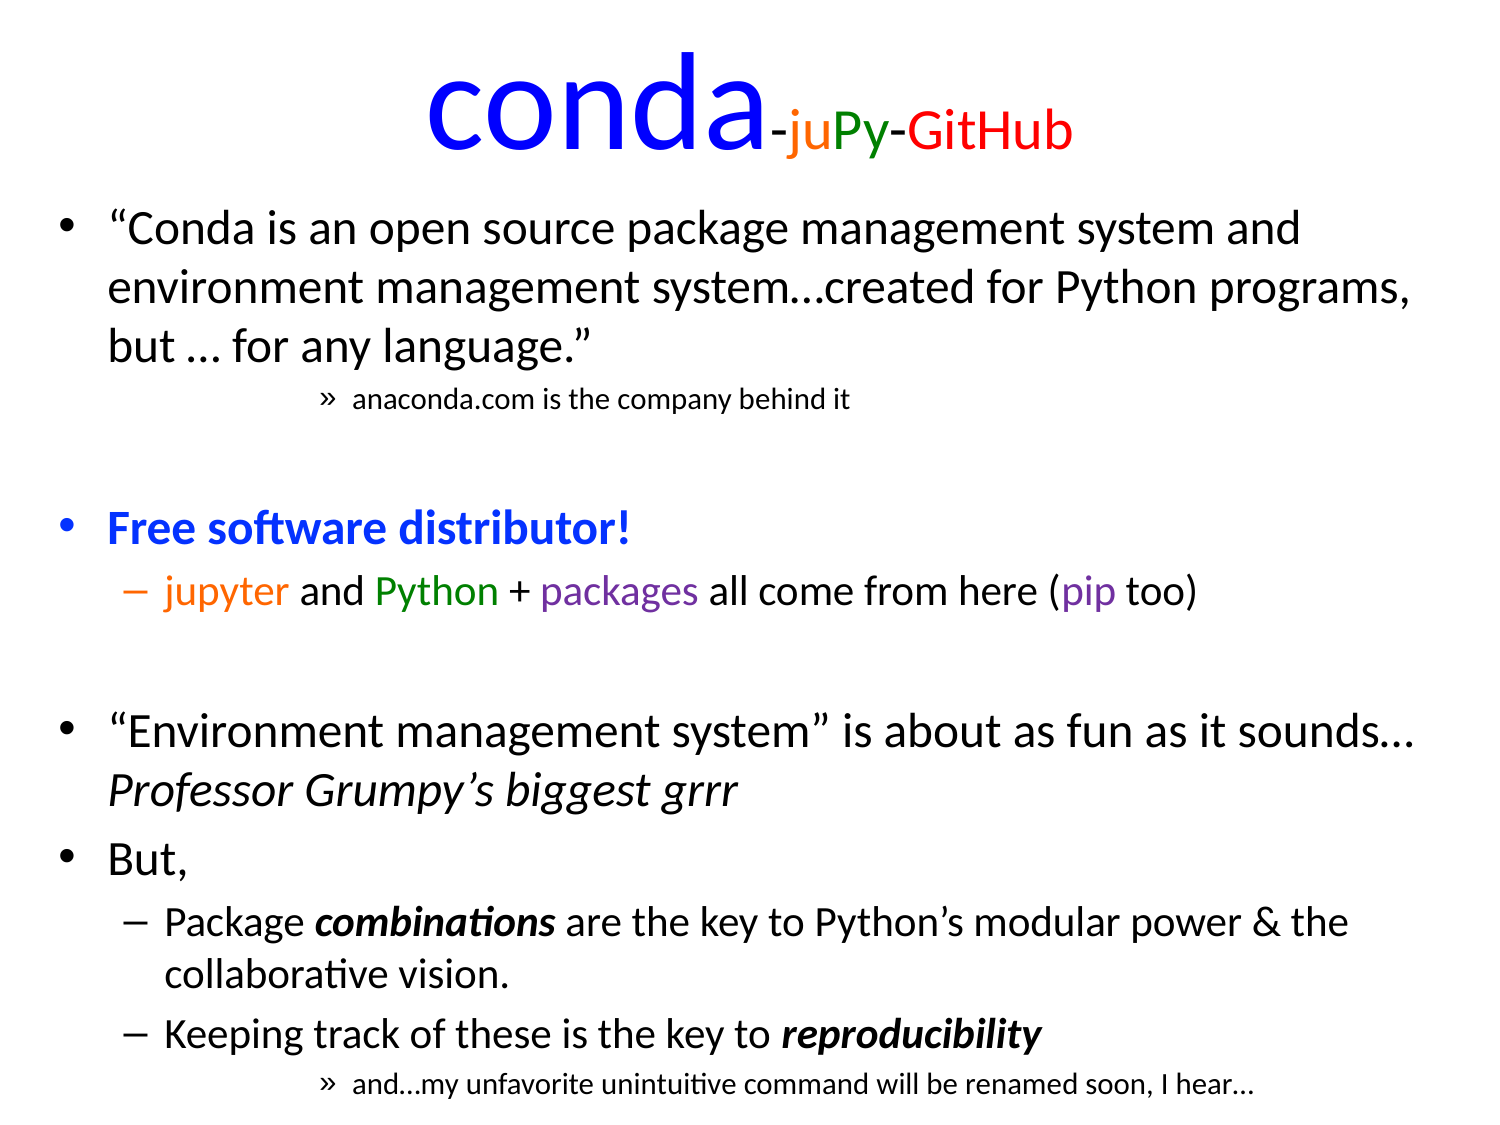

# conda-juPy-GitHub
“Conda is an open source package management system and environment management system…created for Python programs, but … for any language.”
anaconda.com is the company behind it

Free software distributor!
jupyter and Python + packages all come from here (pip too)

“Environment management system” is about as fun as it sounds…  Professor Grumpy’s biggest grrr
But,
Package combinations are the key to Python’s modular power & the collaborative vision.
Keeping track of these is the key to reproducibility
and…my unfavorite unintuitive command will be renamed soon, I hear…